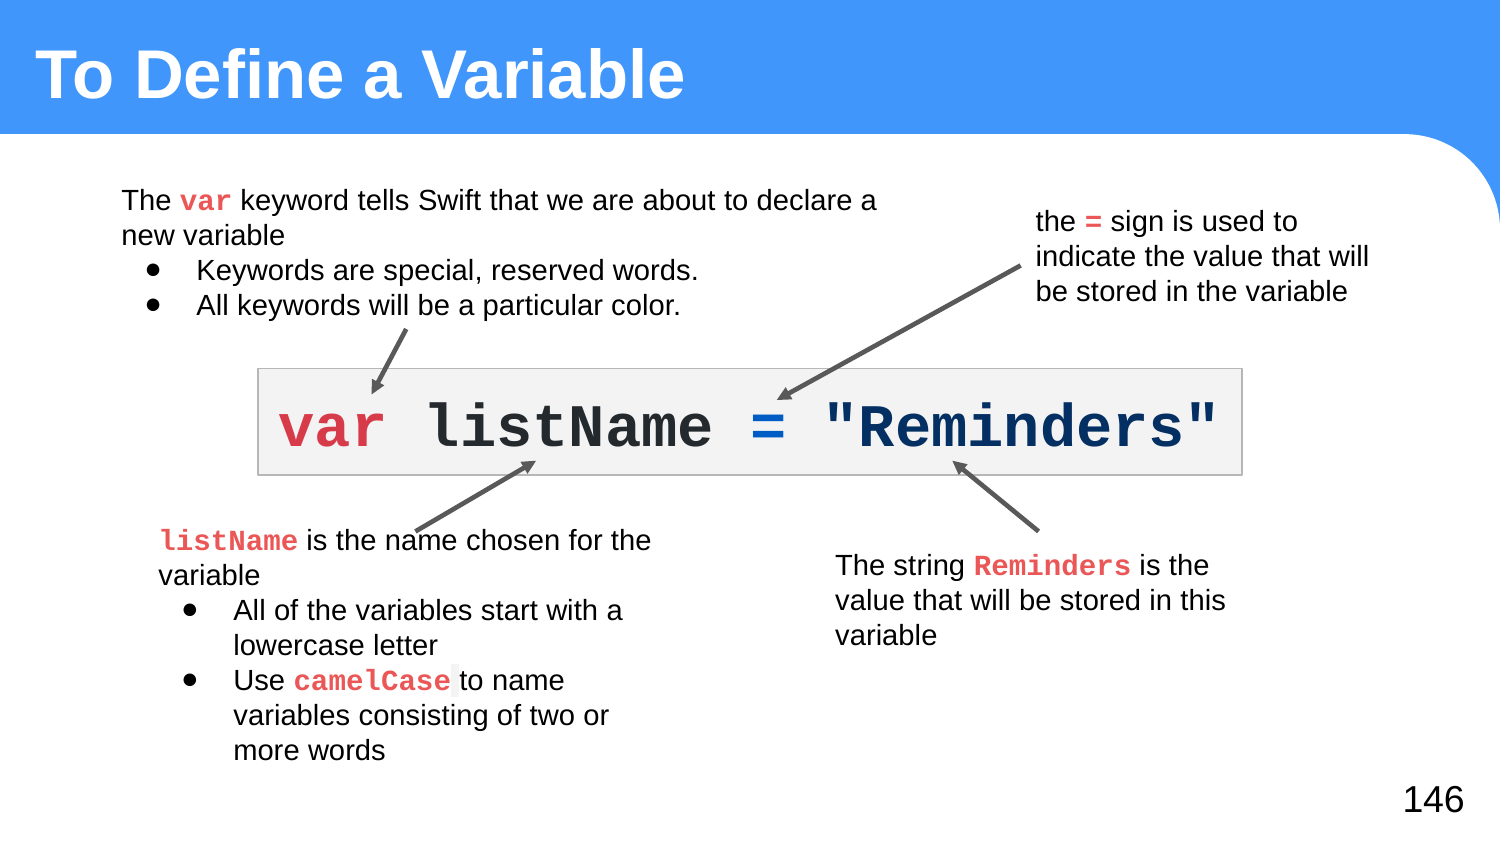

# To Define a Variable
The var keyword tells Swift that we are about to declare a new variable
Keywords are special, reserved words.
All keywords will be a particular color.
the = sign is used to indicate the value that will be stored in the variable
var listName = "Reminders"
listName is the name chosen for the variable
All of the variables start with a lowercase letter
Use camelCase to name variables consisting of two or more words

The string Reminders is the value that will be stored in this variable